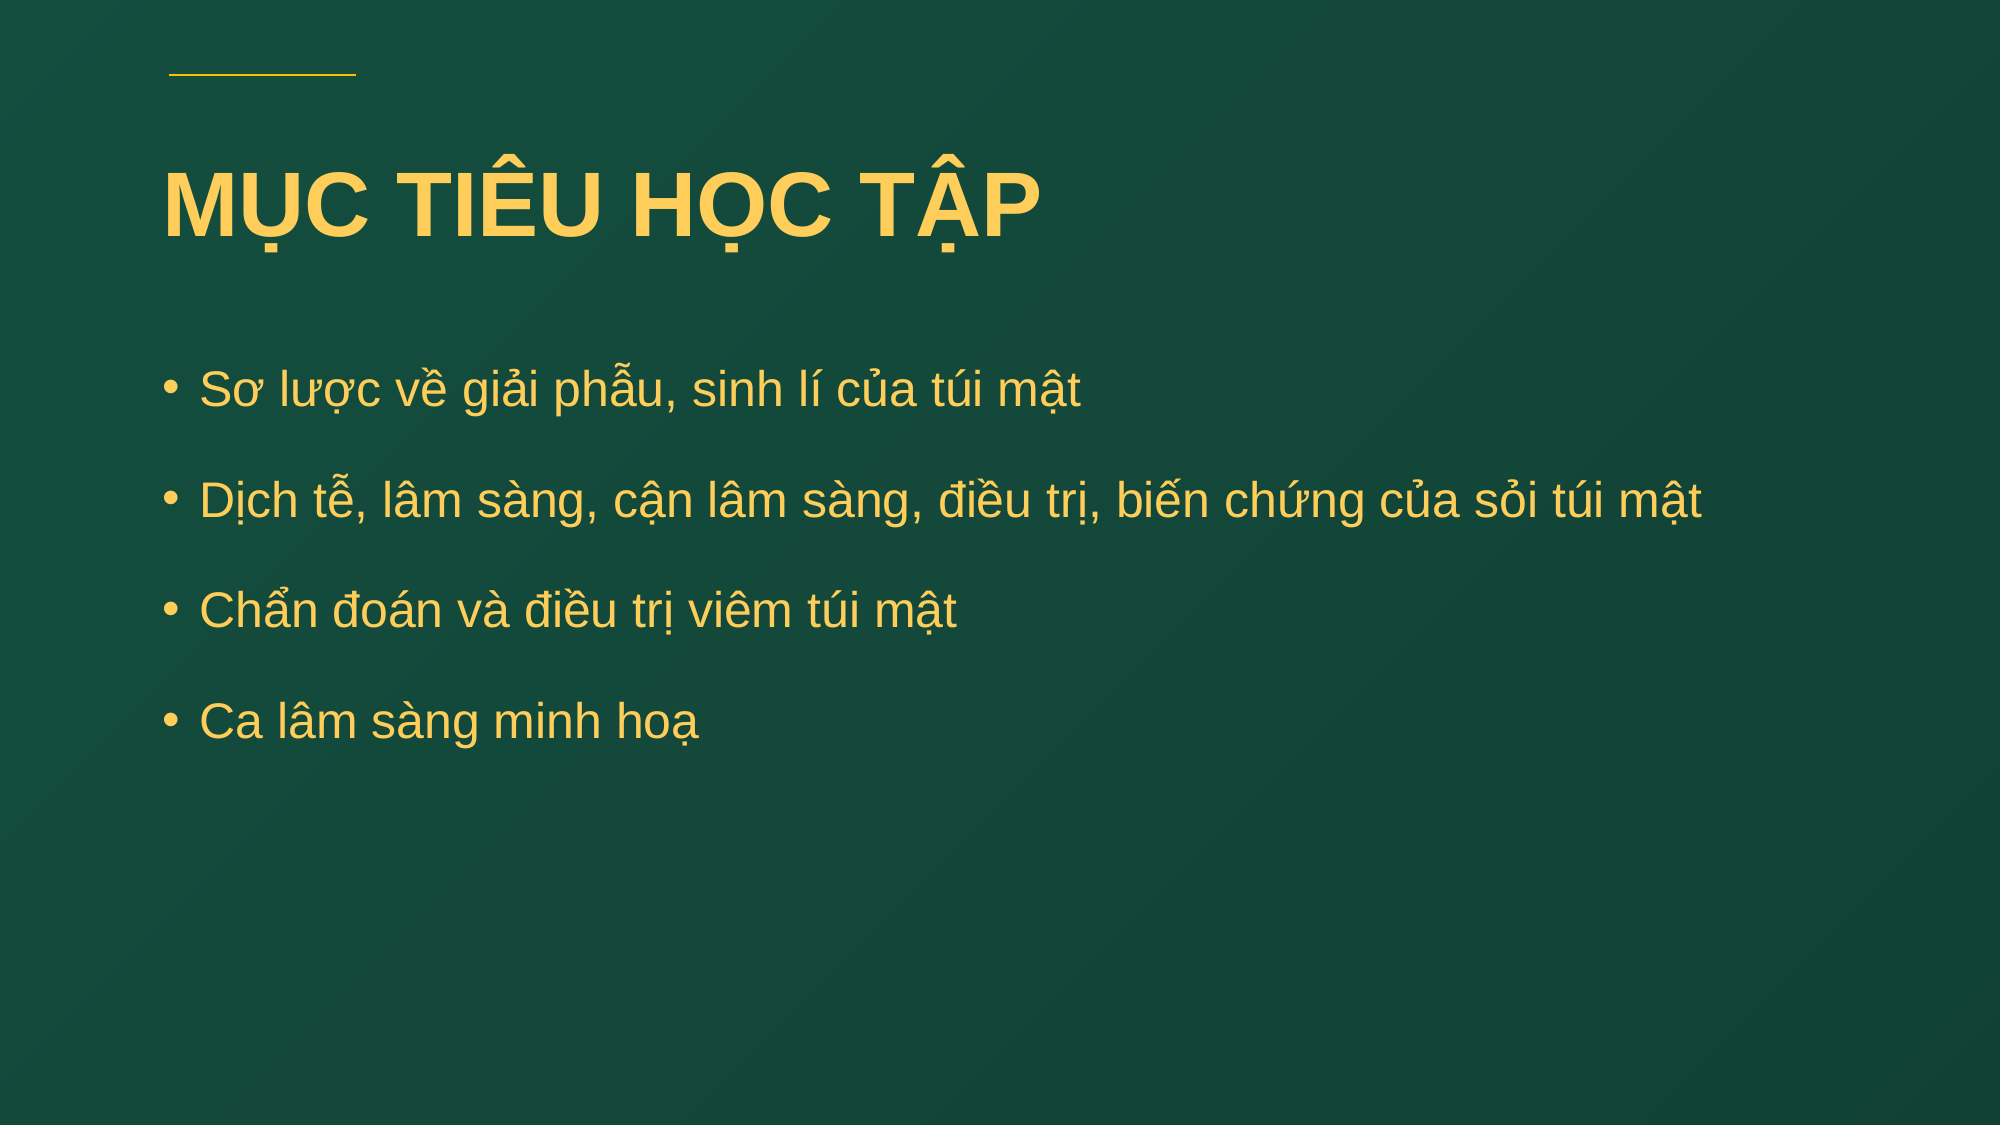

# MỤC TIÊU HỌC TẬP
Sơ lược về giải phẫu, sinh lí của túi mật
Dịch tễ, lâm sàng, cận lâm sàng, điều trị, biến chứng của sỏi túi mật
Chẩn đoán và điều trị viêm túi mật
Ca lâm sàng minh hoạ